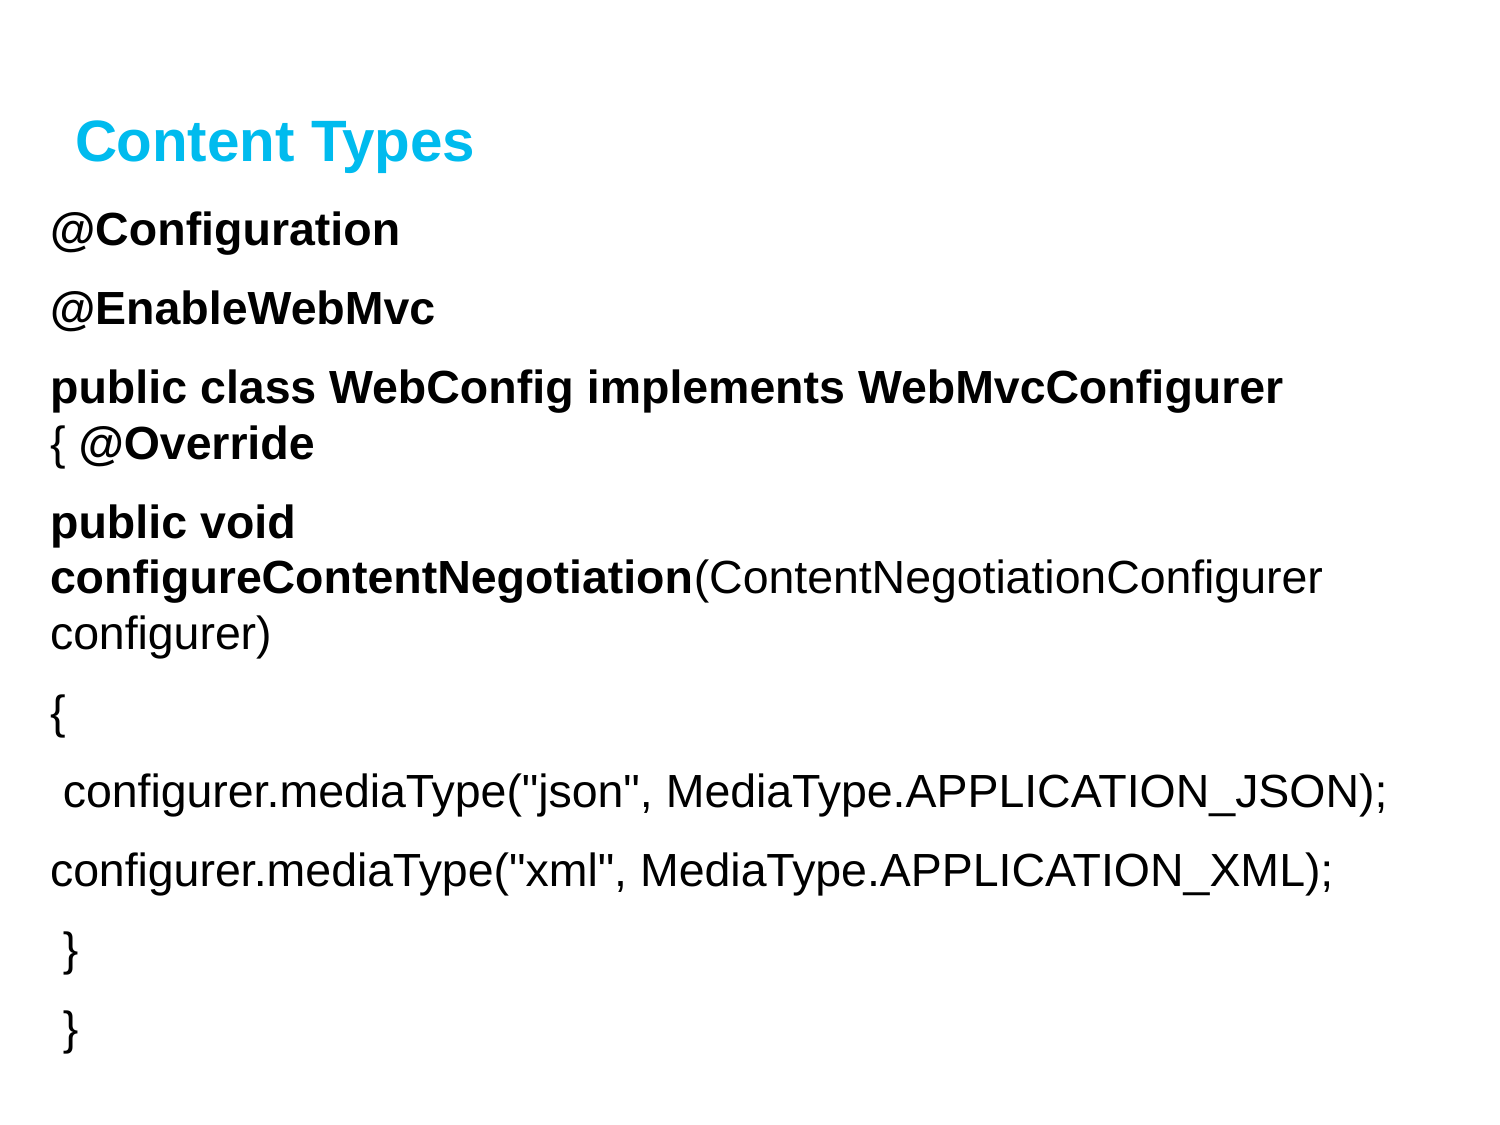

# Content Types
@Configuration
@EnableWebMvc
public class WebConfig implements WebMvcConfigurer { @Override
public void configureContentNegotiation(ContentNegotiationConfigurer configurer)
{
 configurer.mediaType("json", MediaType.APPLICATION_JSON);
configurer.mediaType("xml", MediaType.APPLICATION_XML);
 }
 }